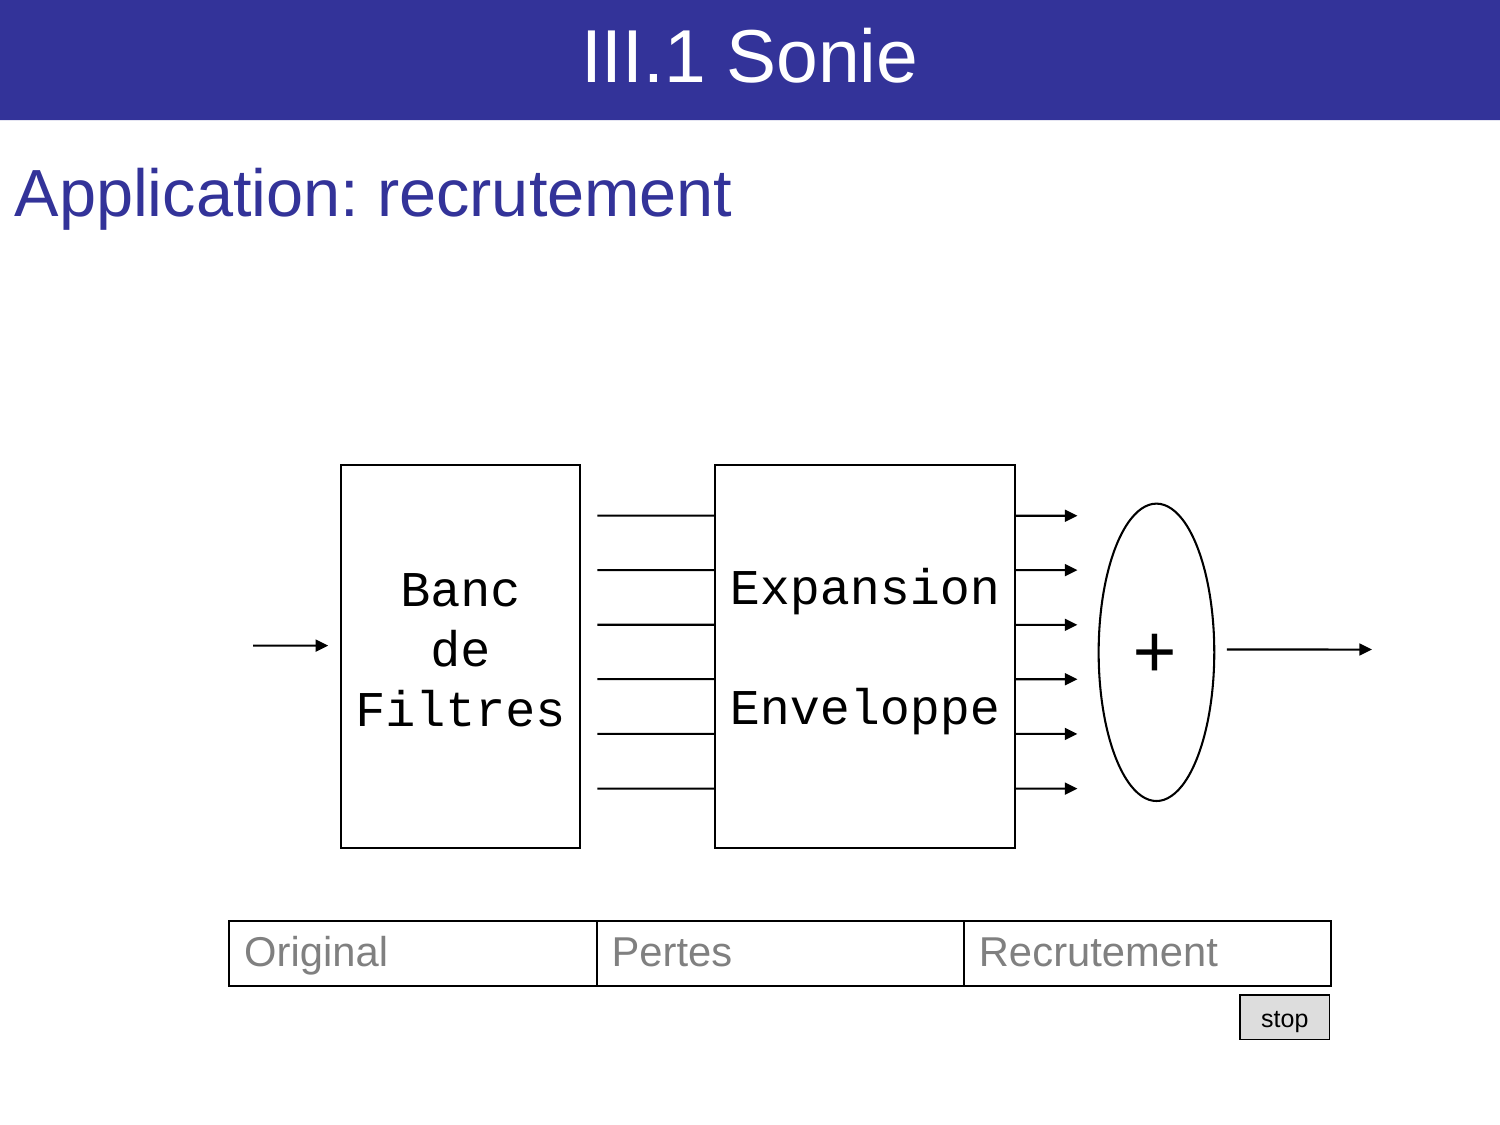

III.1 Sonie
Application: recrutement

Expansion

Enveloppe

Banc
de
Filtres

+

| Original | Pertes | Recrutement |
| --- | --- | --- |

stop